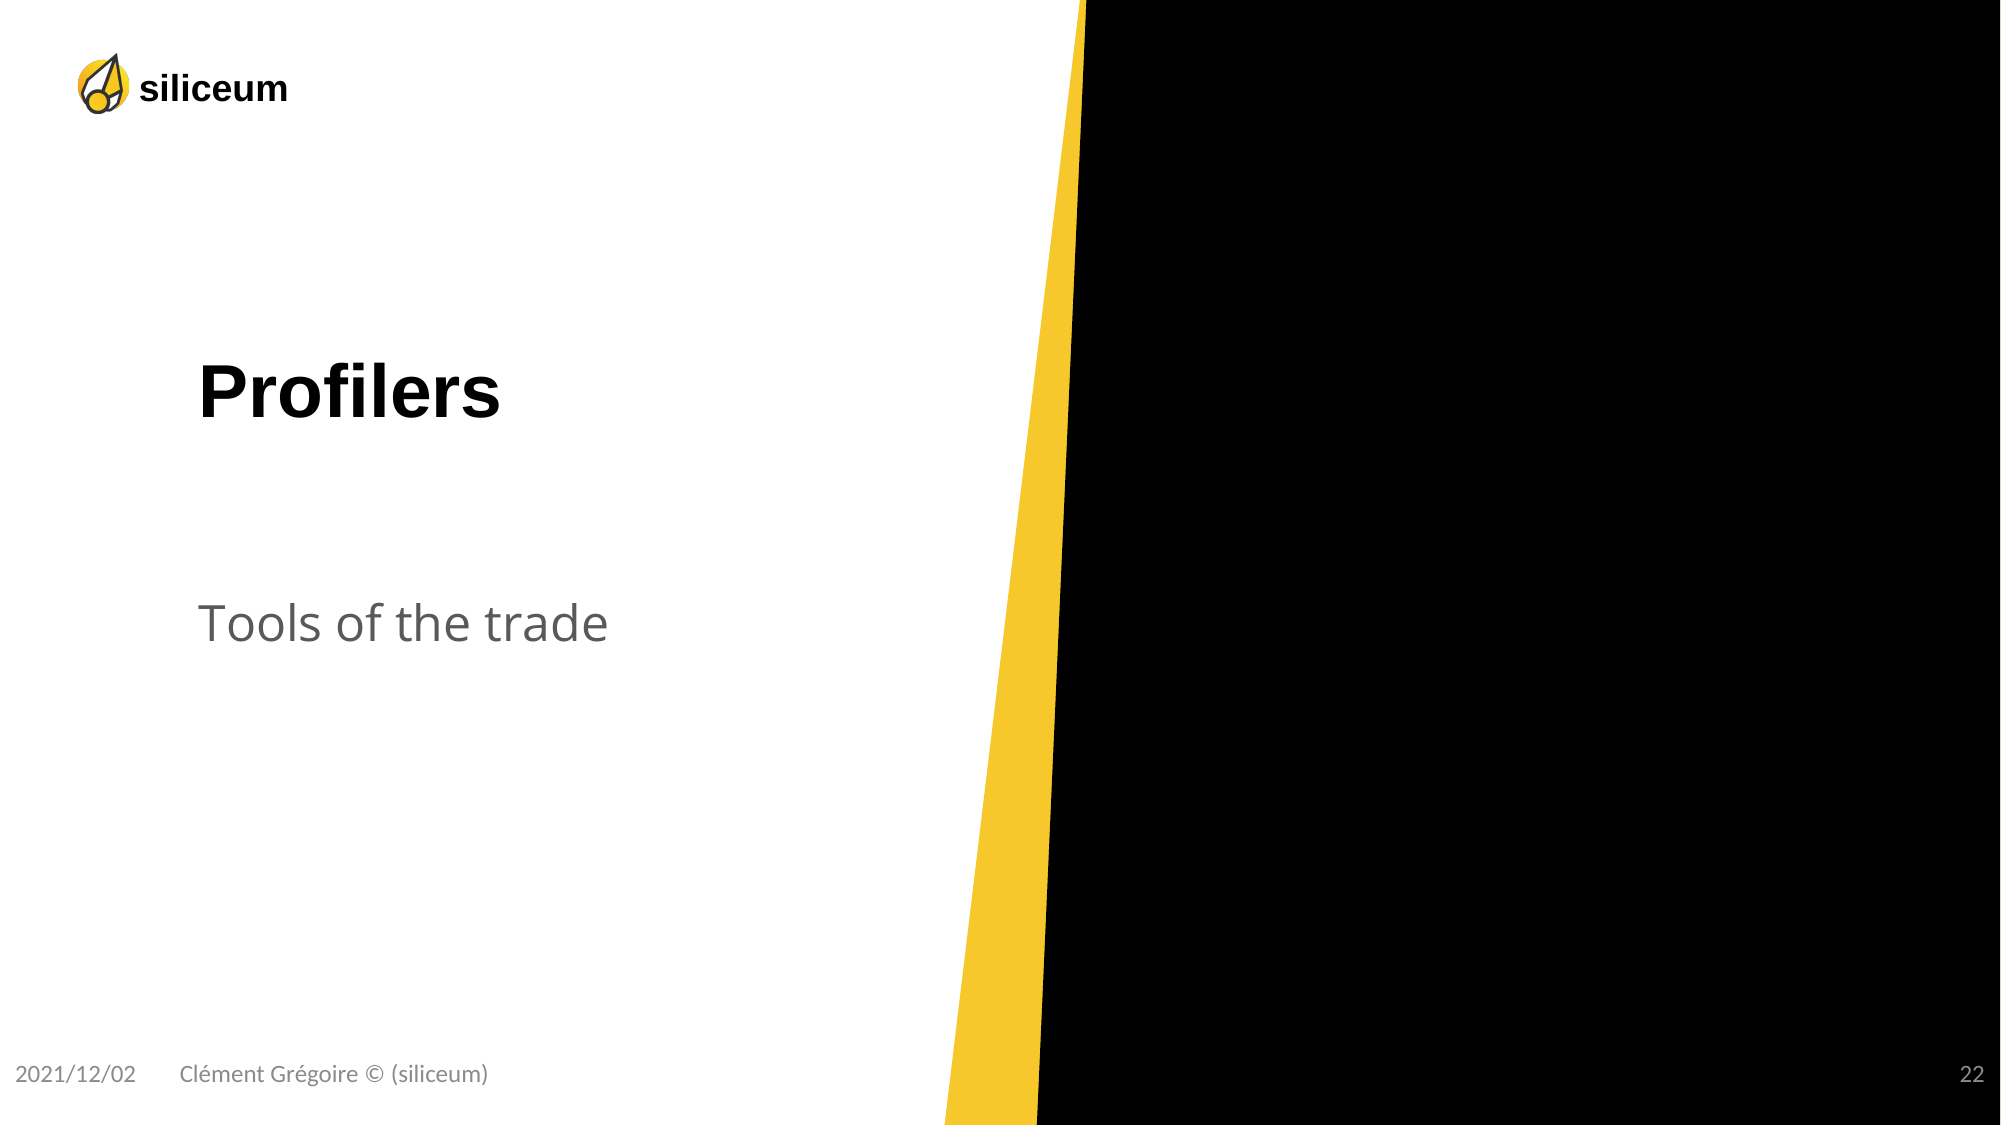

# Profilers
Tools of the trade
2021/12/02
Clément Grégoire © (siliceum)
22